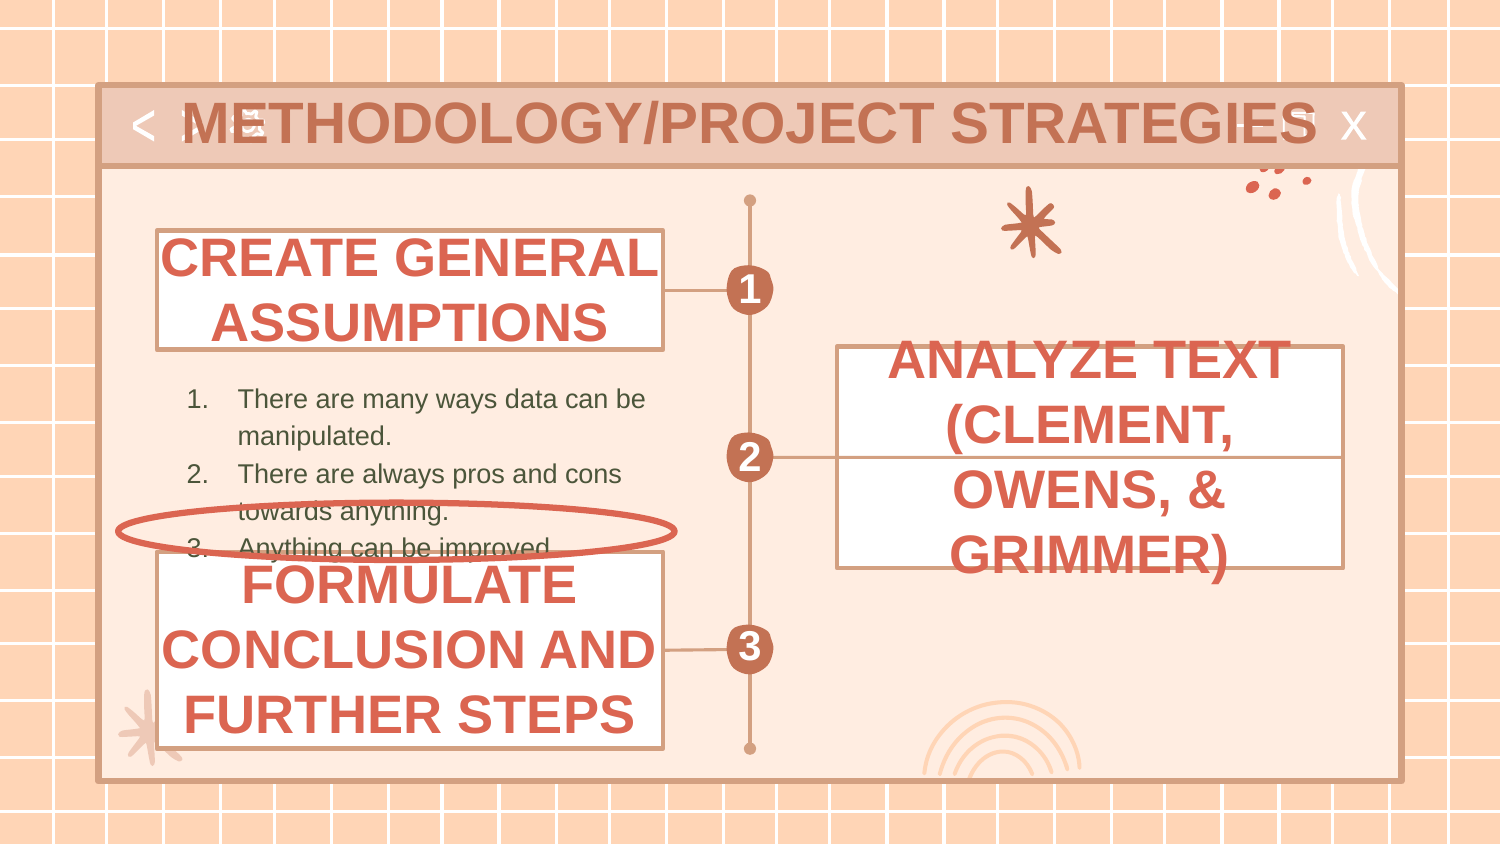

# METHODOLOGY/PROJECT STRATEGIES

CREATE GENERAL ASSUMPTIONS

1
ANALYZE TEXT
(CLEMENT, OWENS, & GRIMMER)
There are many ways data can be manipulated.
There are always pros and cons towards anything.
Anything can be improved.

2

FORMULATE CONCLUSION AND FURTHER STEPS

3